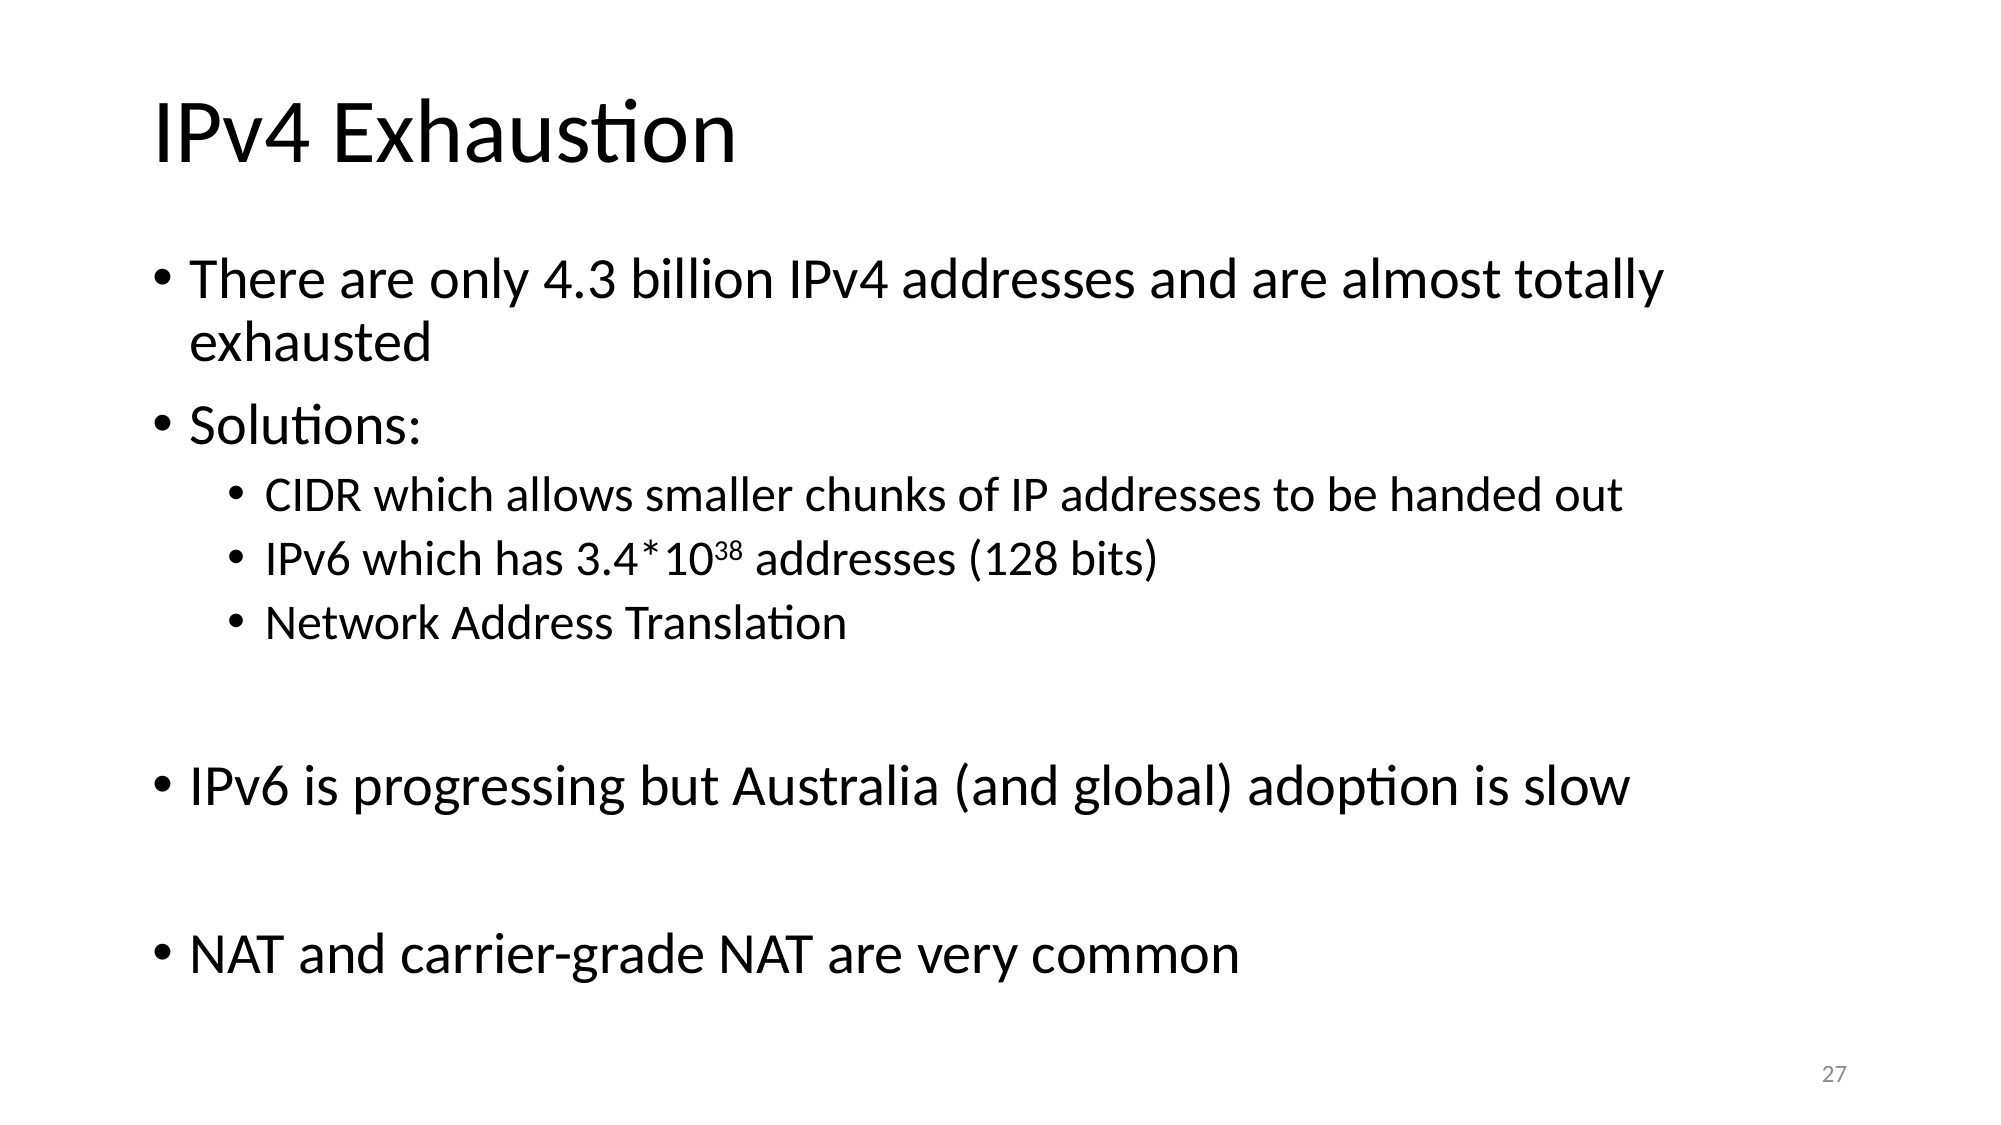

# IPv4 Exhaustion
There are only 4.3 billion IPv4 addresses and are almost totally exhausted
Solutions:
CIDR which allows smaller chunks of IP addresses to be handed out
IPv6 which has 3.4*1038 addresses (128 bits)
Network Address Translation

IPv6 is progressing but Australia (and global) adoption is slow

NAT and carrier-grade NAT are very common
27